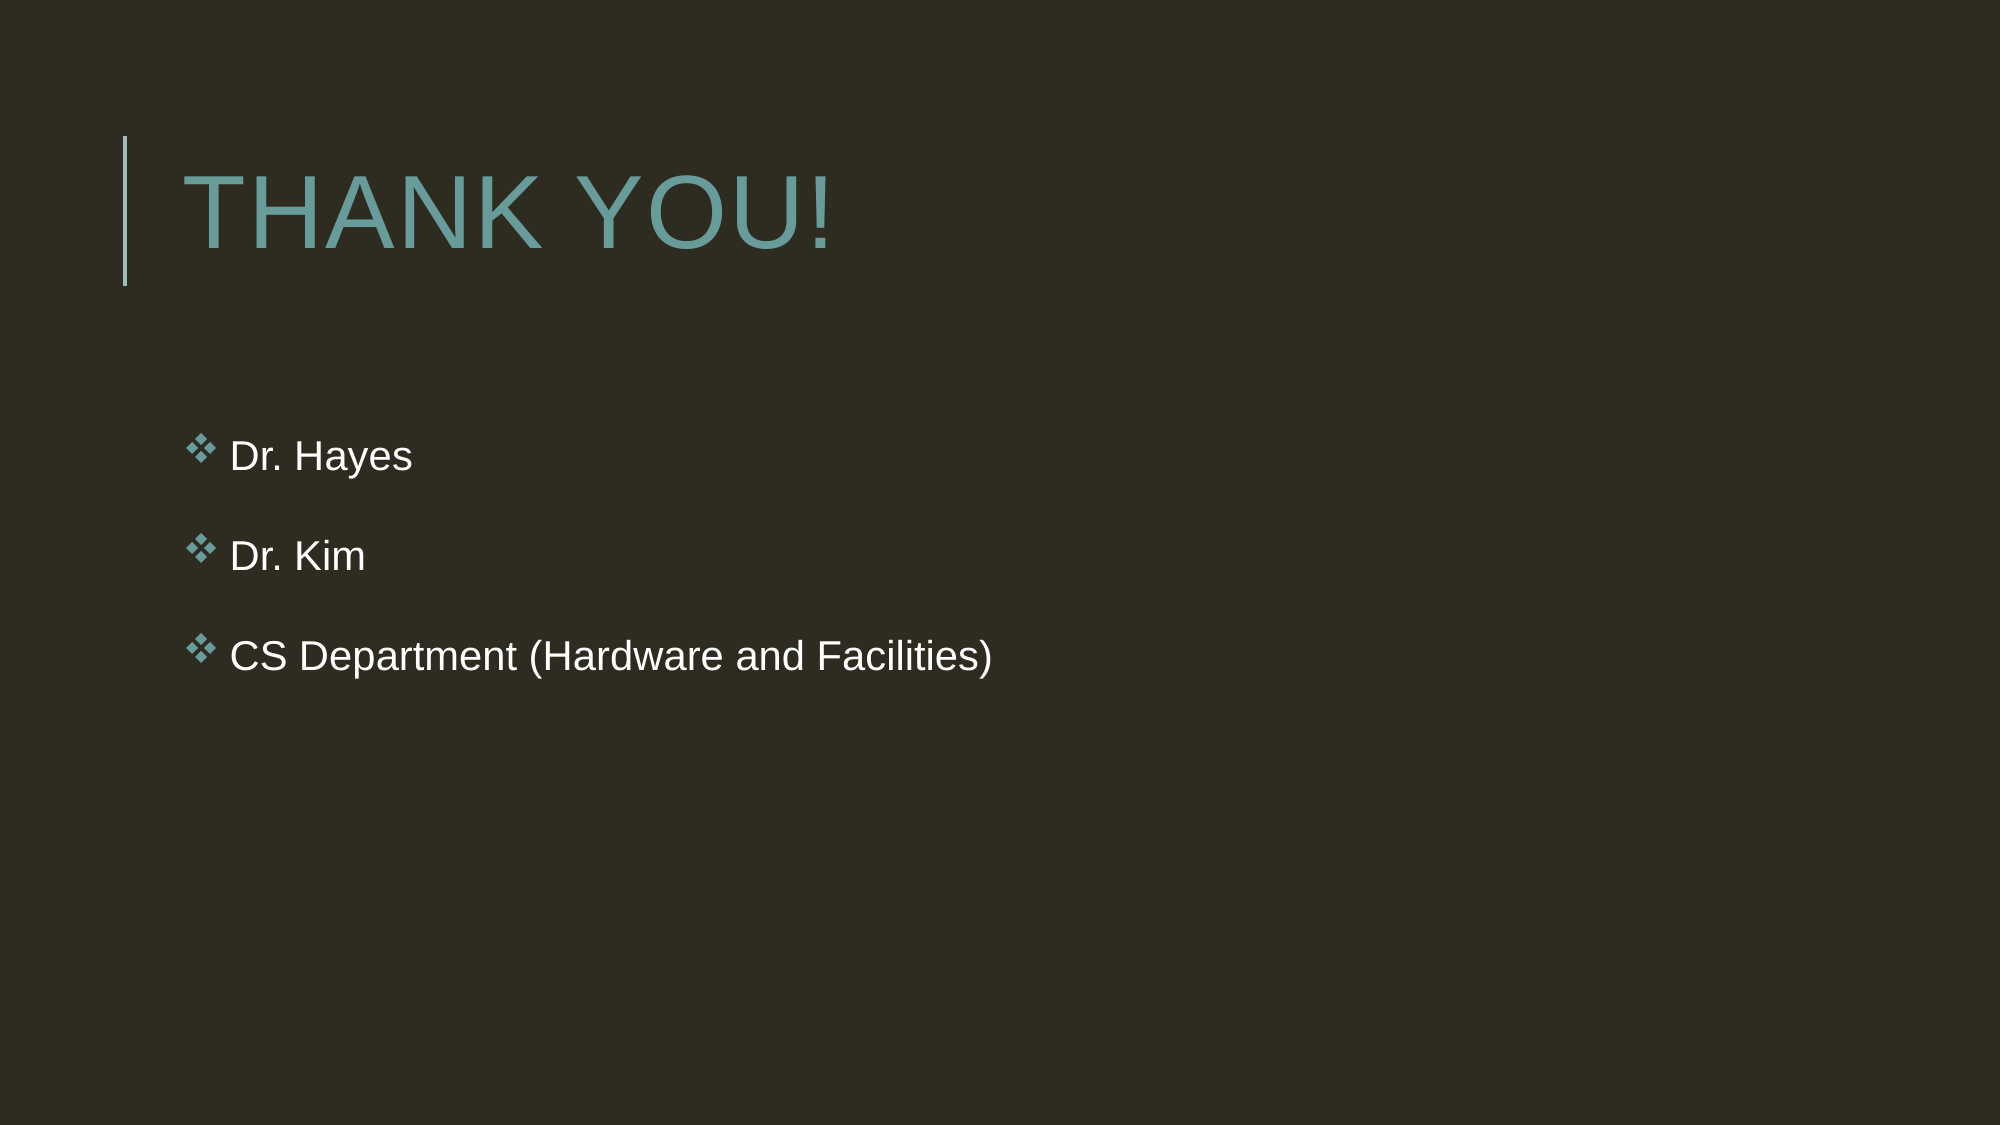

# Thank you!
Dr. Hayes
Dr. Kim
CS Department (Hardware and Facilities)